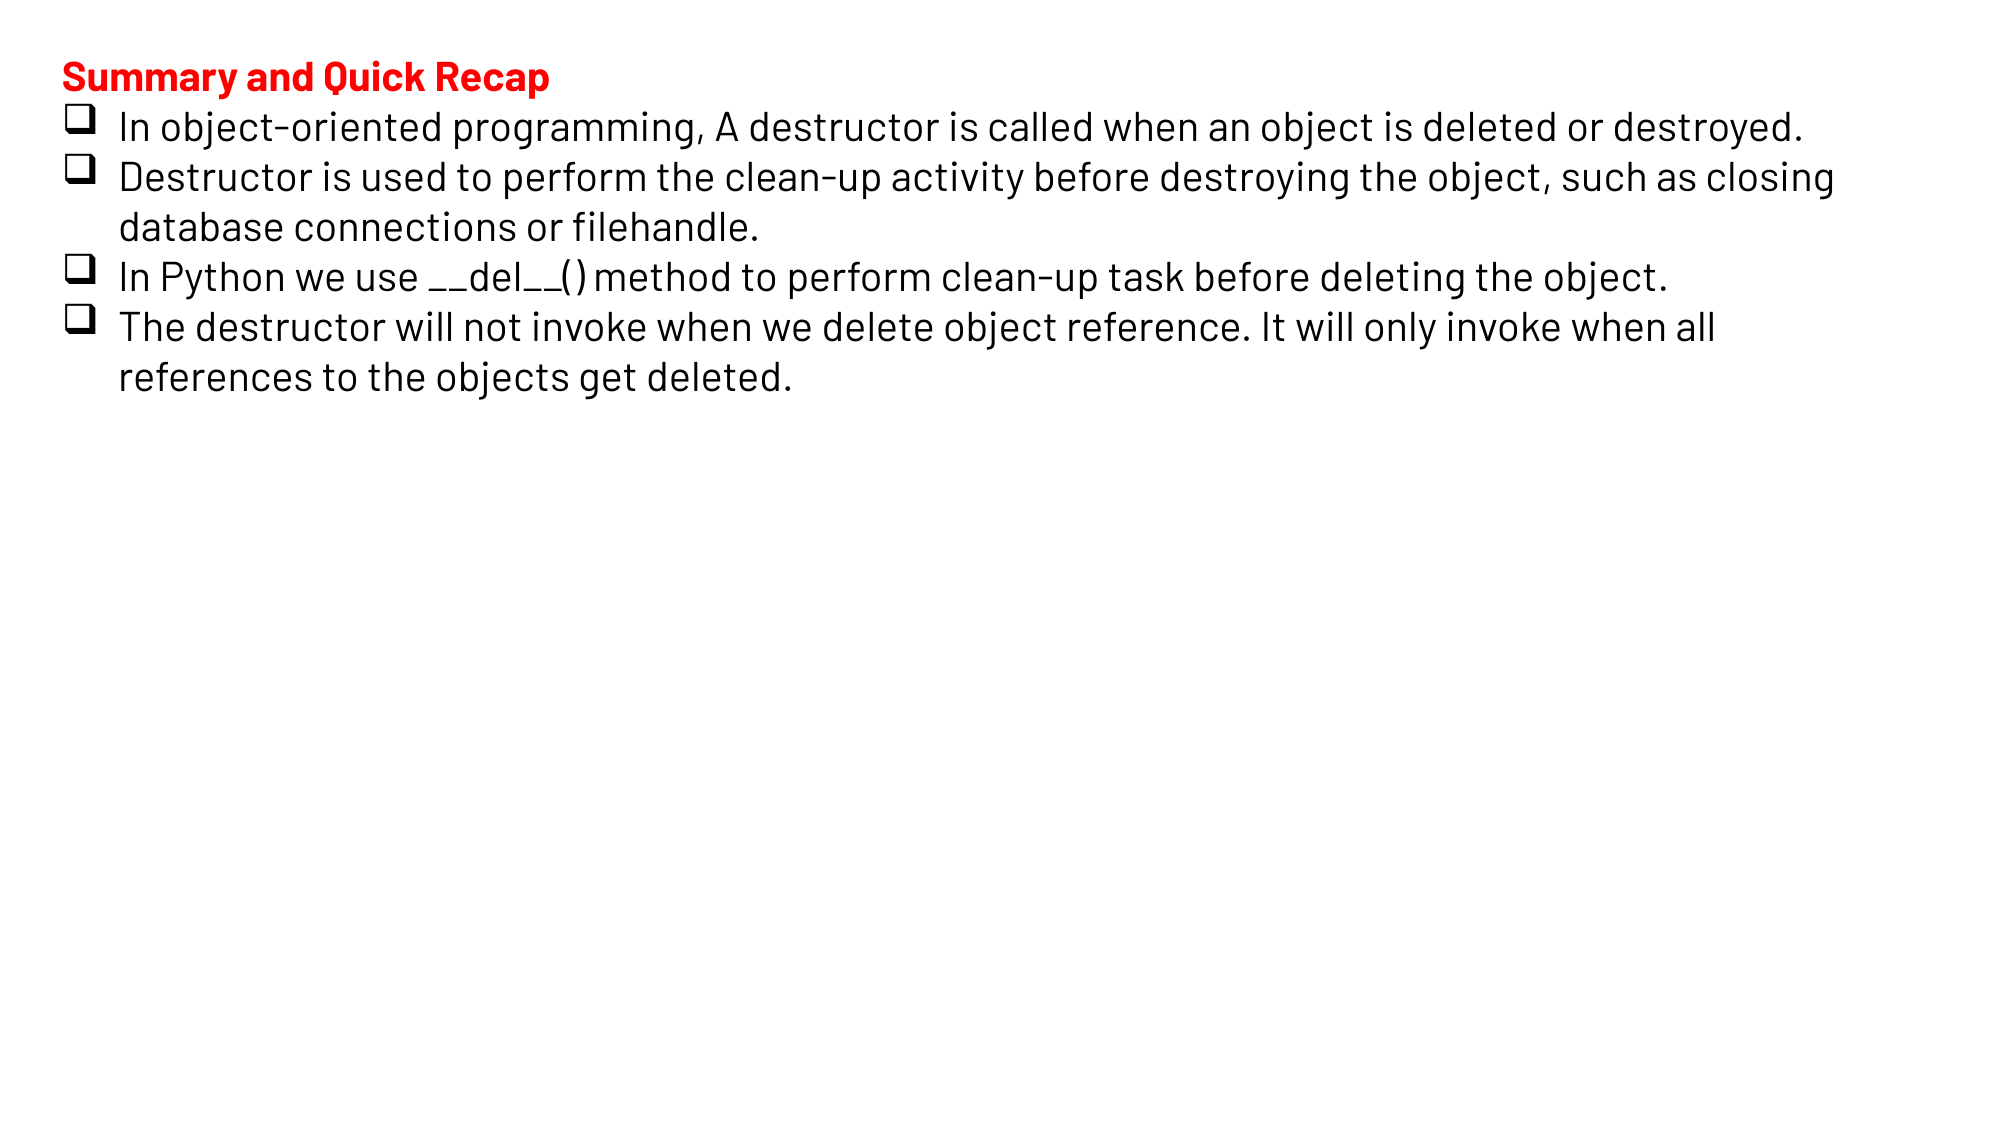

Summary and Quick Recap
In object-oriented programming, A destructor is called when an object is deleted or destroyed.
Destructor is used to perform the clean-up activity before destroying the object, such as closing database connections or filehandle.
In Python we use __del__() method to perform clean-up task before deleting the object.
The destructor will not invoke when we delete object reference. It will only invoke when all references to the objects get deleted.